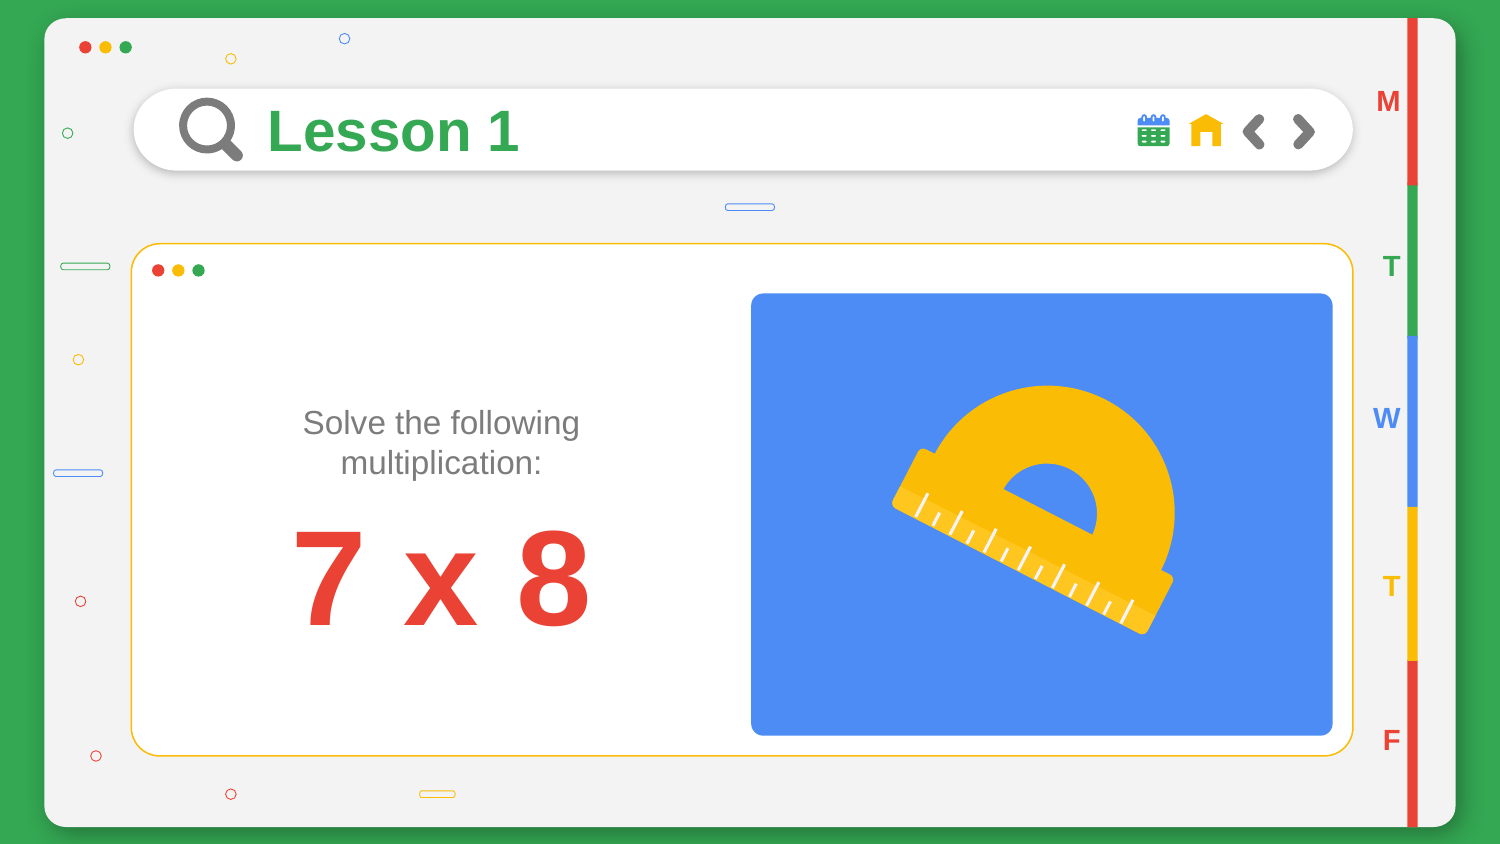

M
Lesson 1

T

Solve the following multiplication:
W

# 7 x 8
T

F